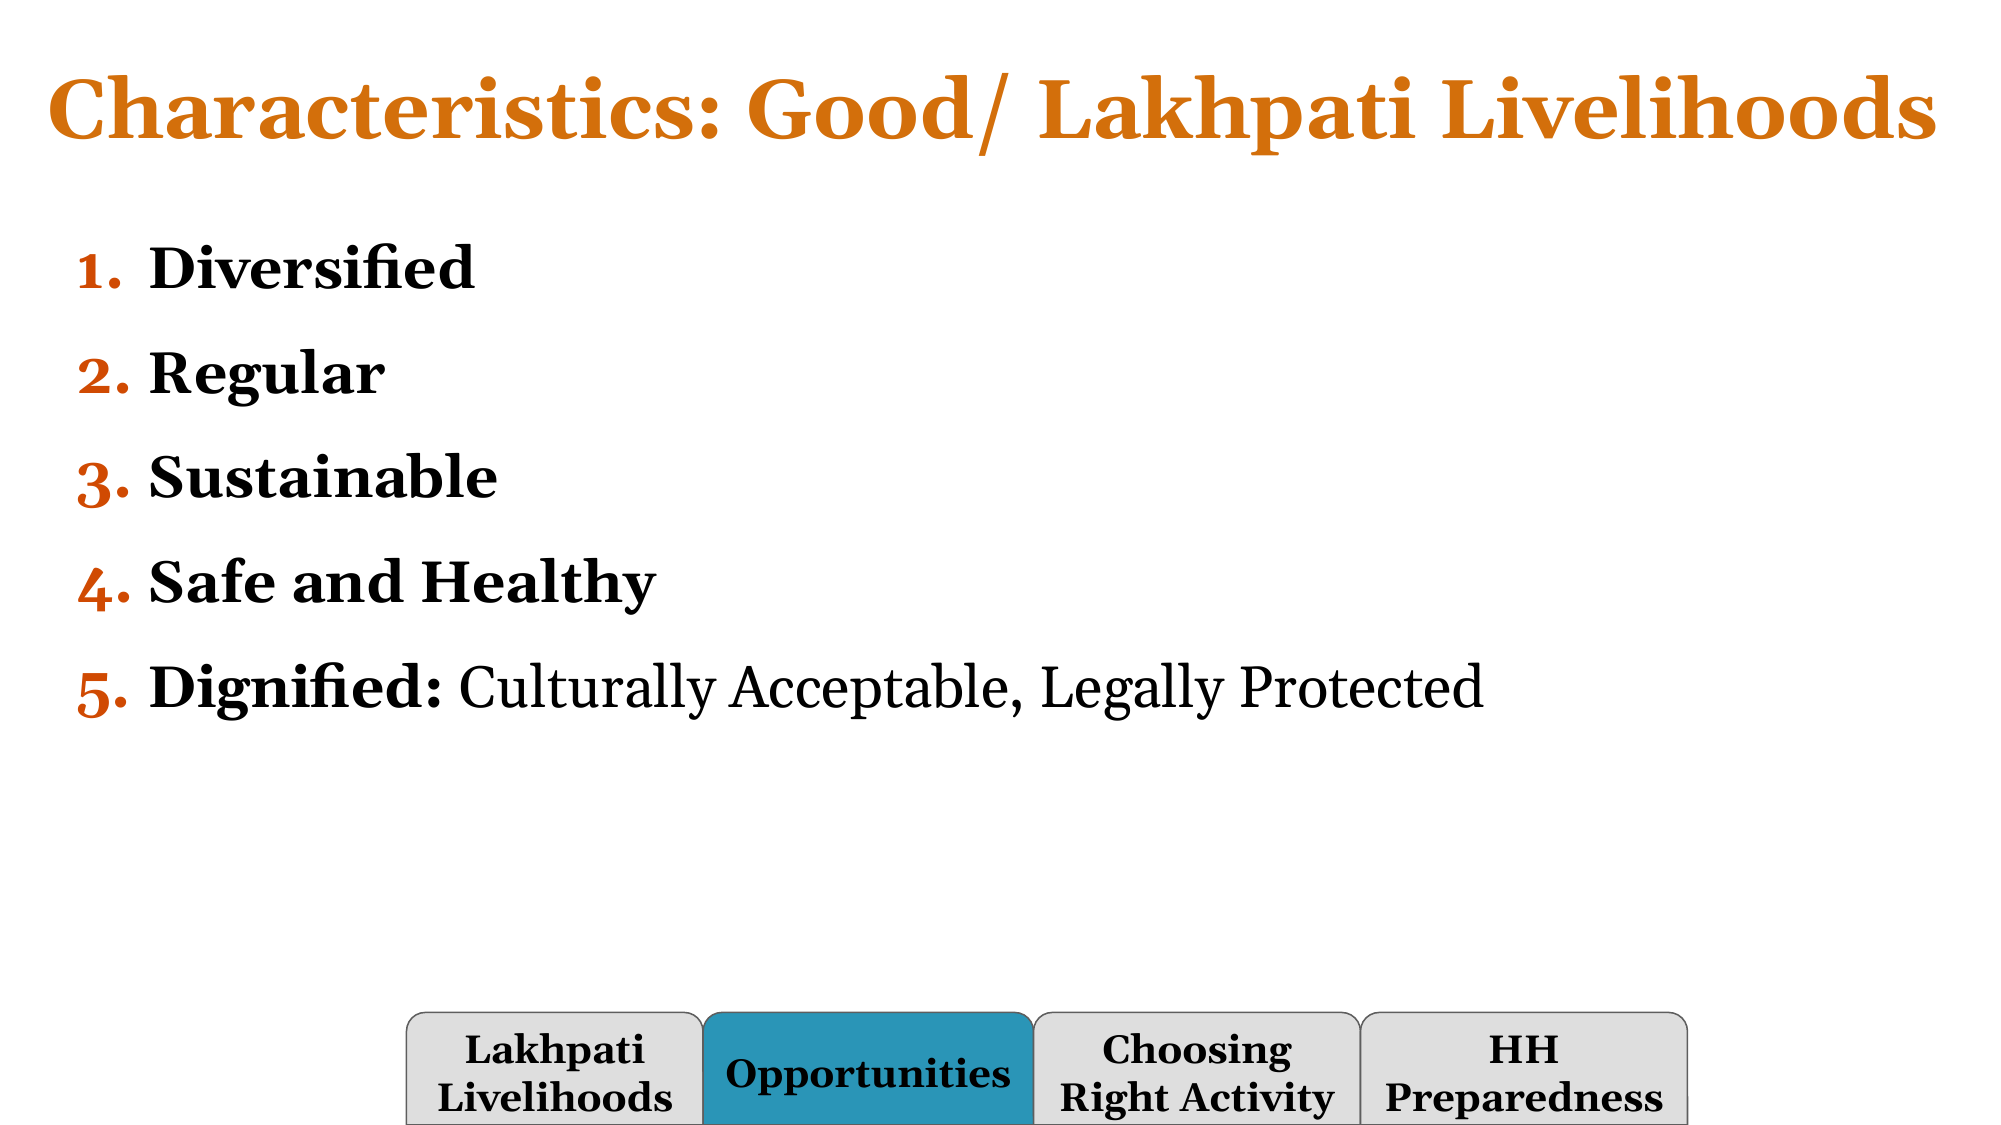

# Characteristics: Good/ Lakhpati Livelihoods
Diversified
Regular
Sustainable
Safe and Healthy
Dignified: Culturally Acceptable, Legally Protected

Lakhpati Livelihoods
Opportunities
Choosing Right Activity
HH Preparedness